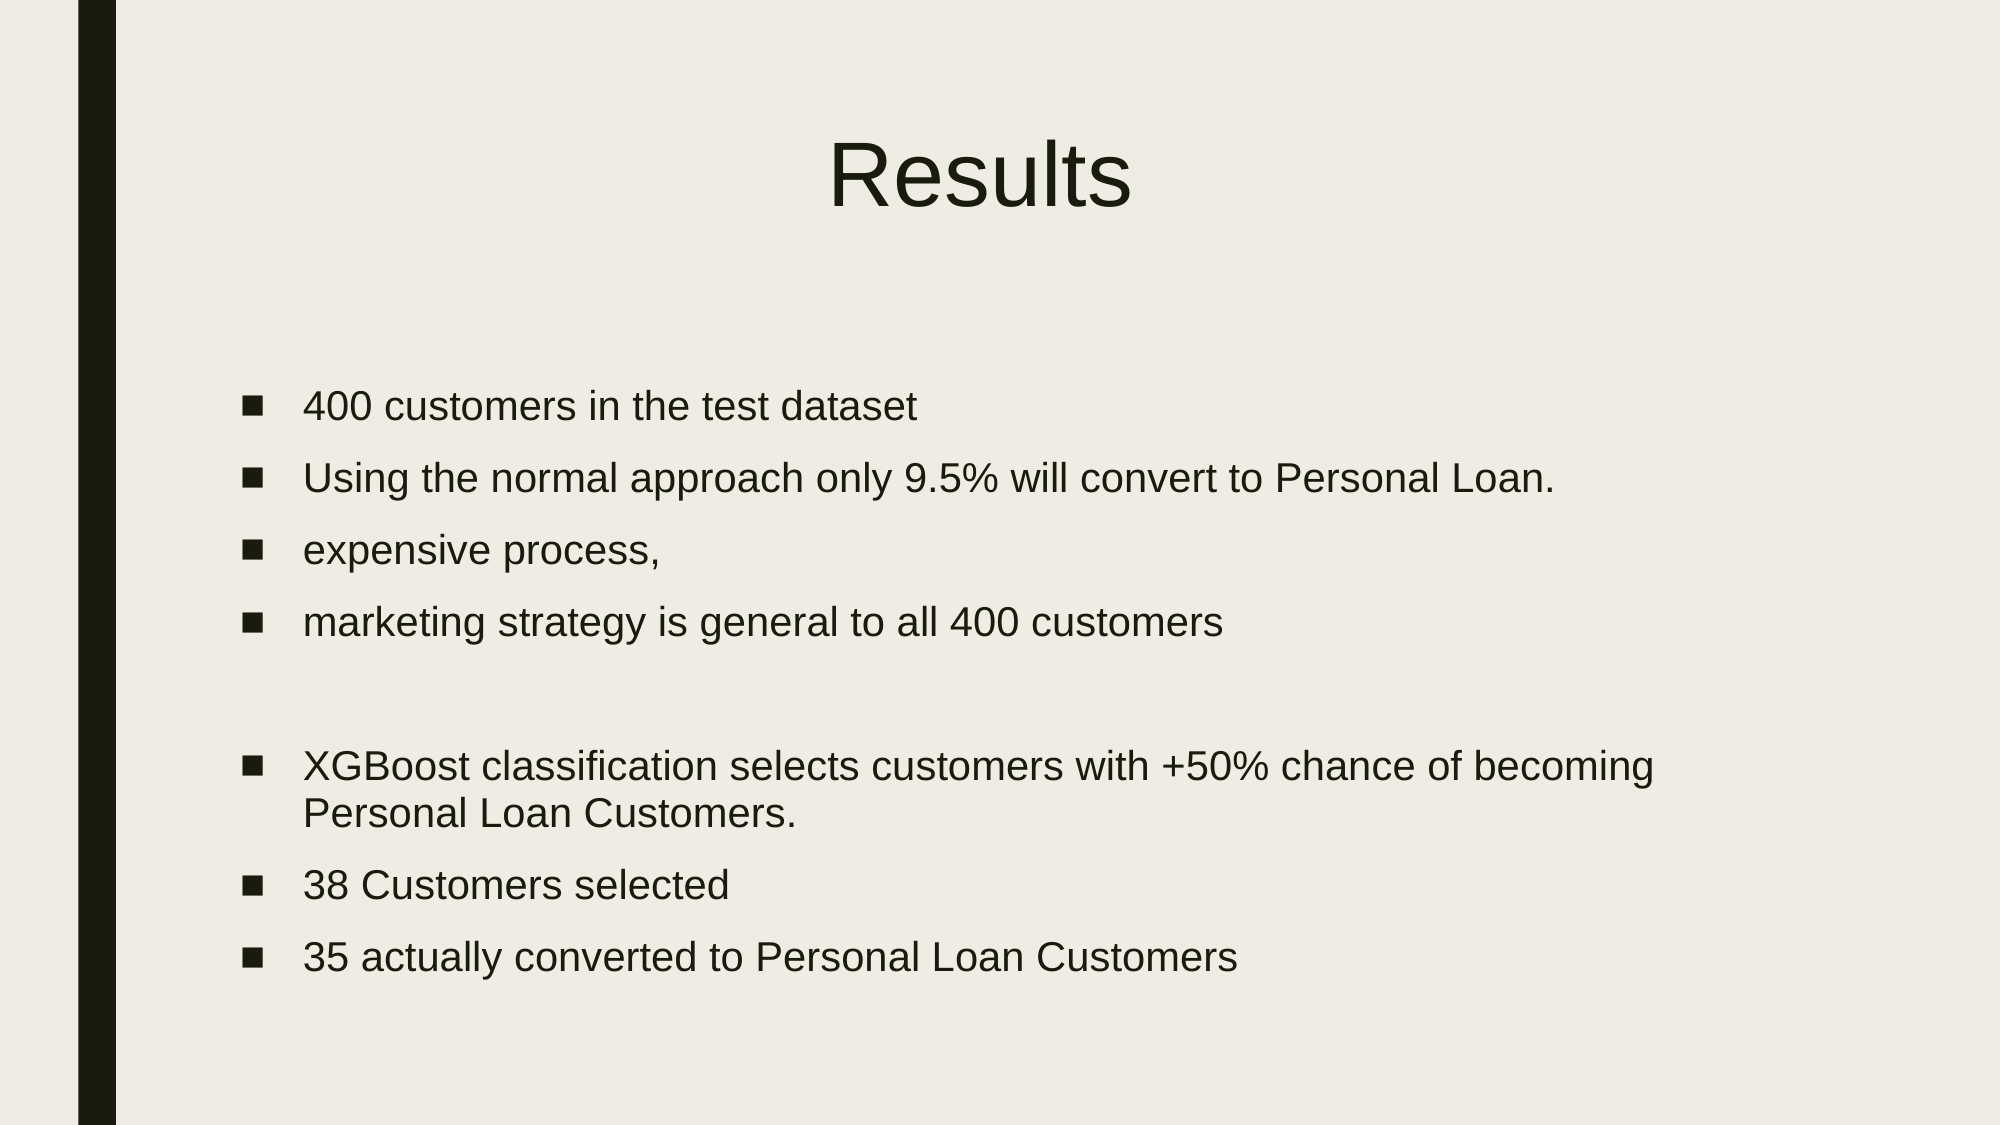

# Results
400 customers in the test dataset
Using the normal approach only 9.5% will convert to Personal Loan.
expensive process,
marketing strategy is general to all 400 customers

XGBoost classification selects customers with +50% chance of becoming Personal Loan Customers.
38 Customers selected
35 actually converted to Personal Loan Customers